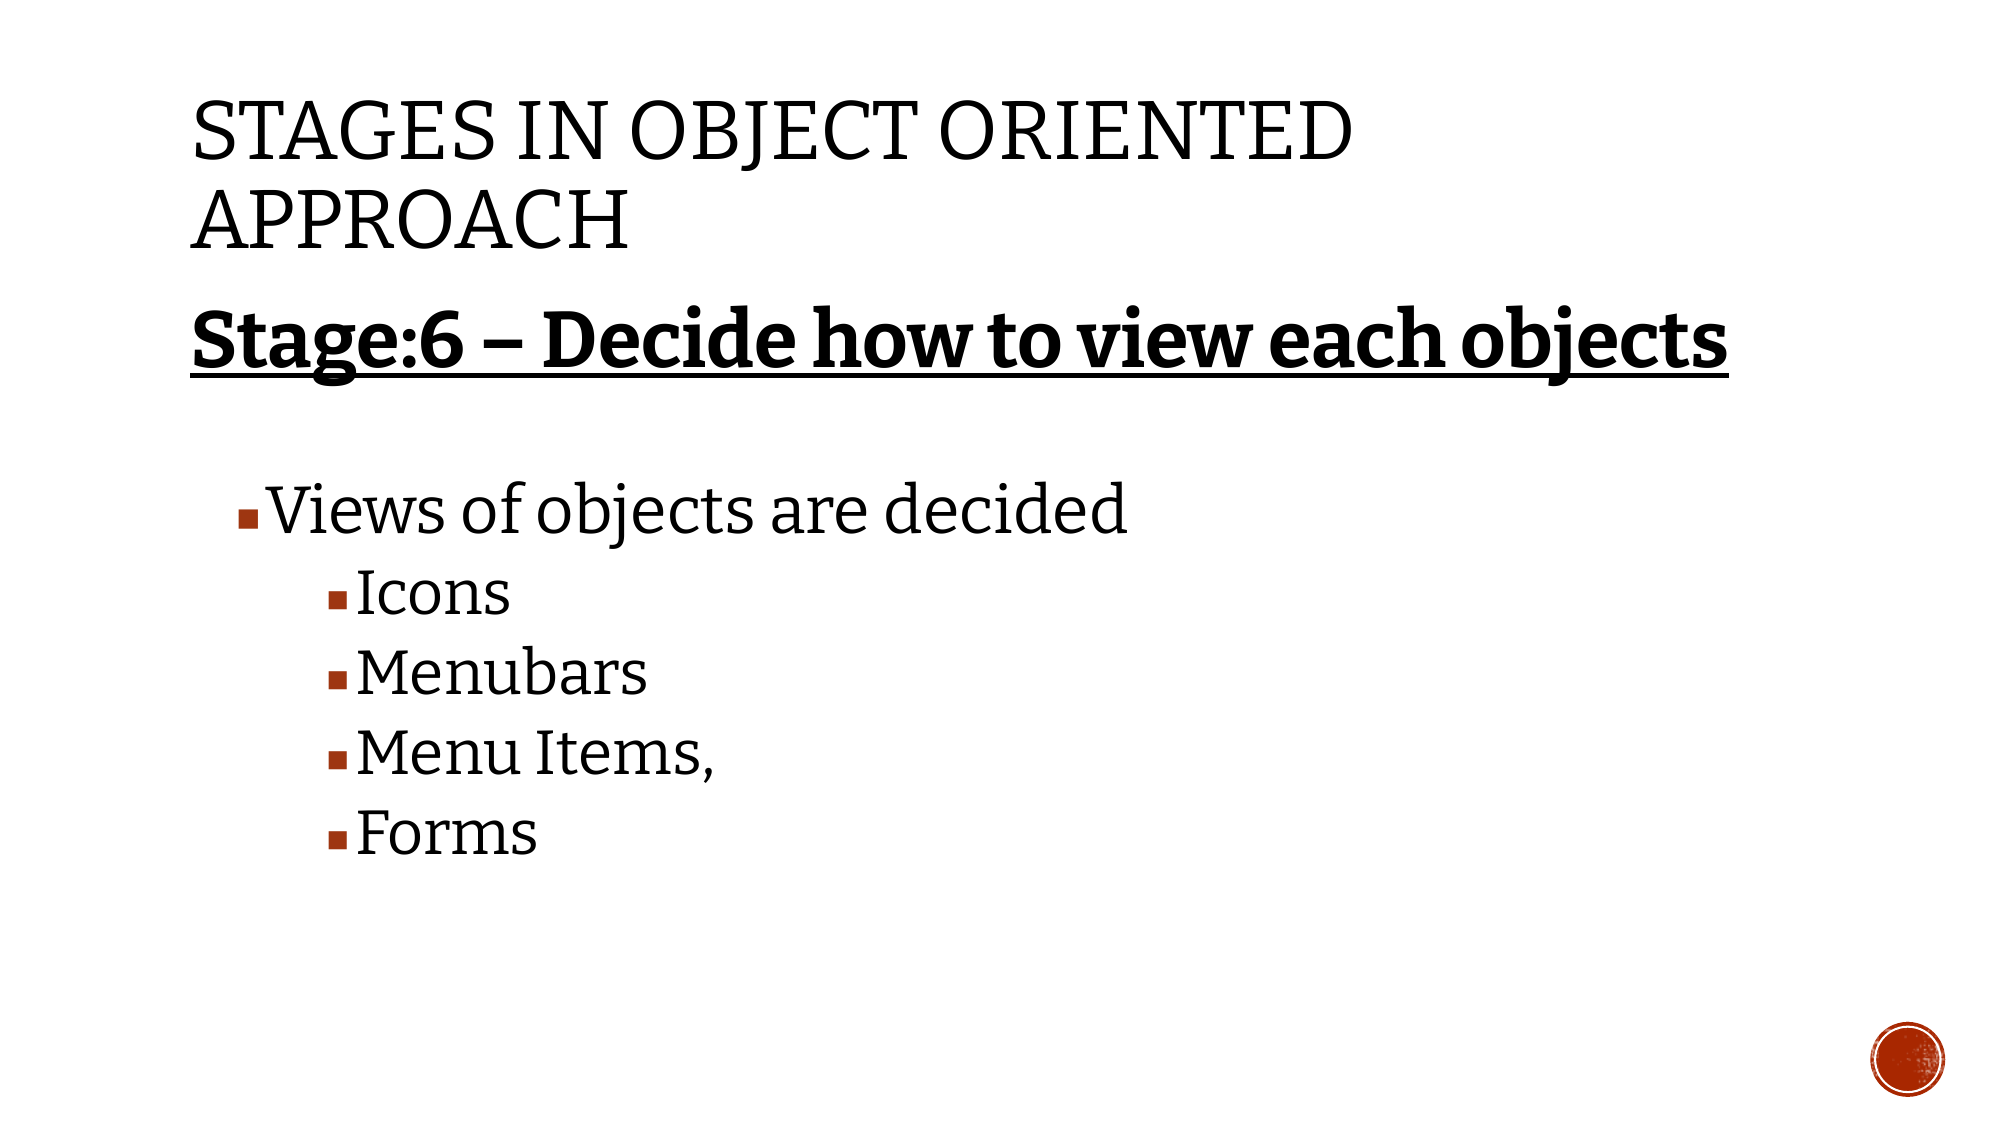

# STAGES IN OBJECT ORIENTED APPROACH
Stage:6 – Decide how to view each objects

Views of objects are decided
Icons
Menubars
Menu Items,
Forms